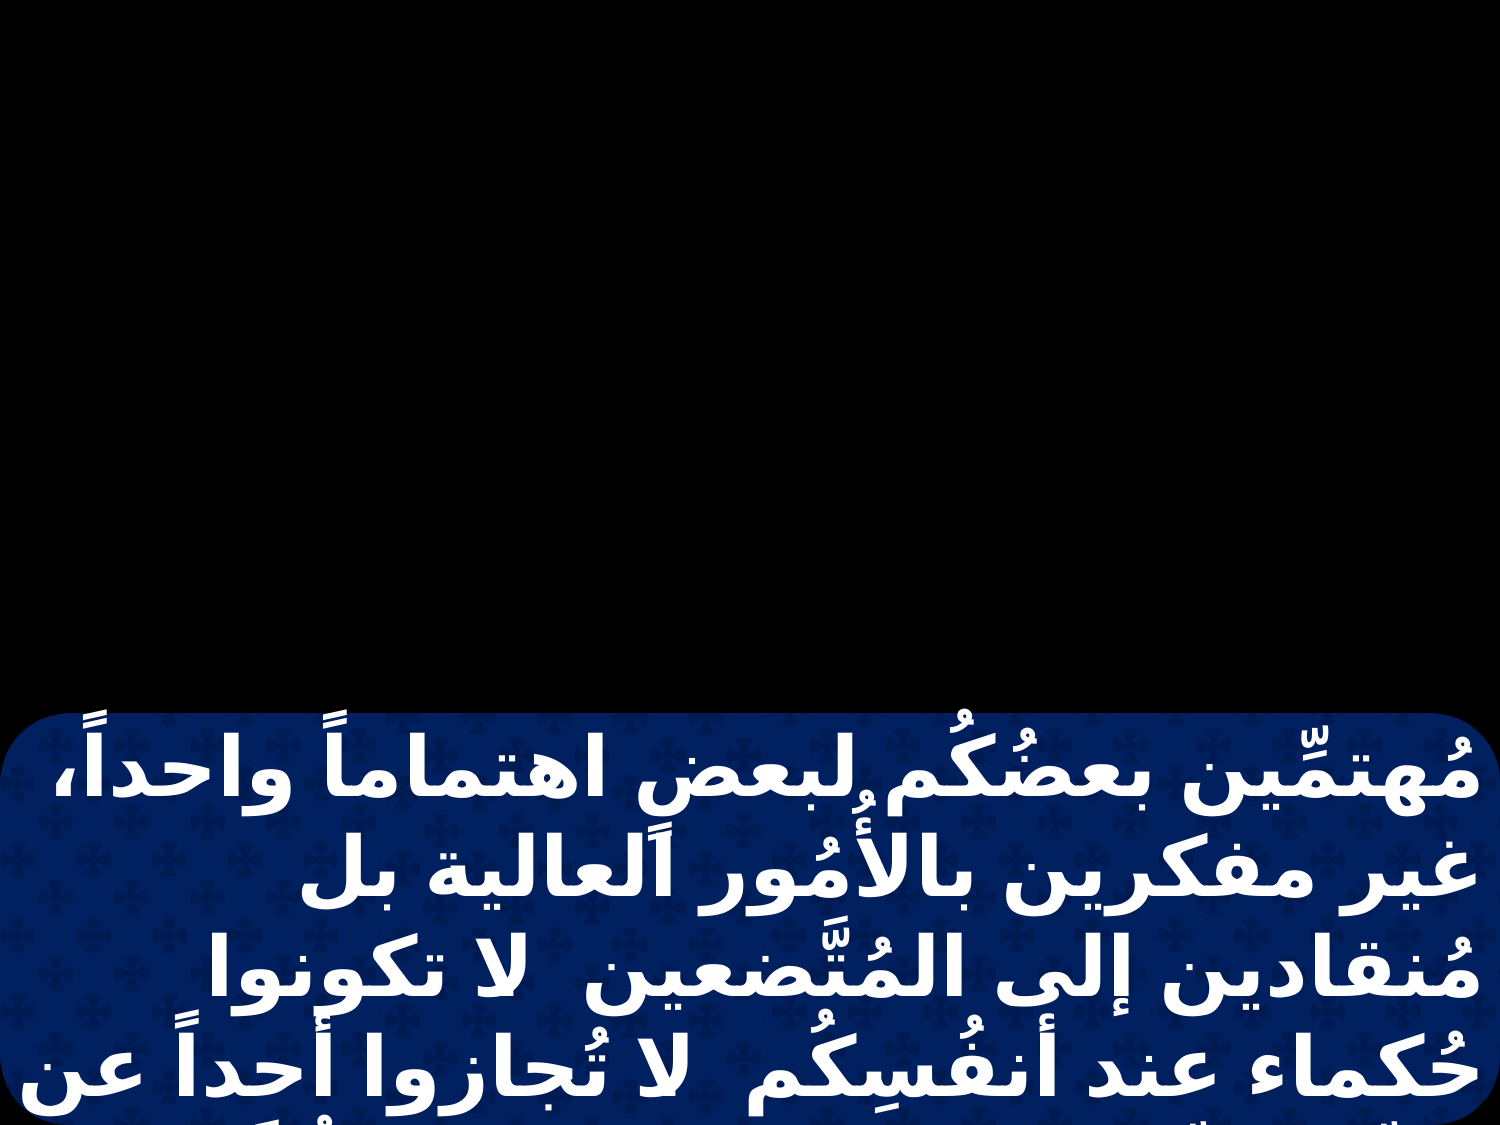

مُهتمِّين بعضُكُم لبعضٍ اهتماماً واحداً، غير مفكرين بالأُمُور العالية بل مُنقادين إلى المُتَّضعين. لا تكونوا حُكماء عند أنفُسِكُم. لا تُجازوا أحداً عن شرٍّ بشرٍّ. مهتمين بالصالحات قُدَّام جميع النَّاس.